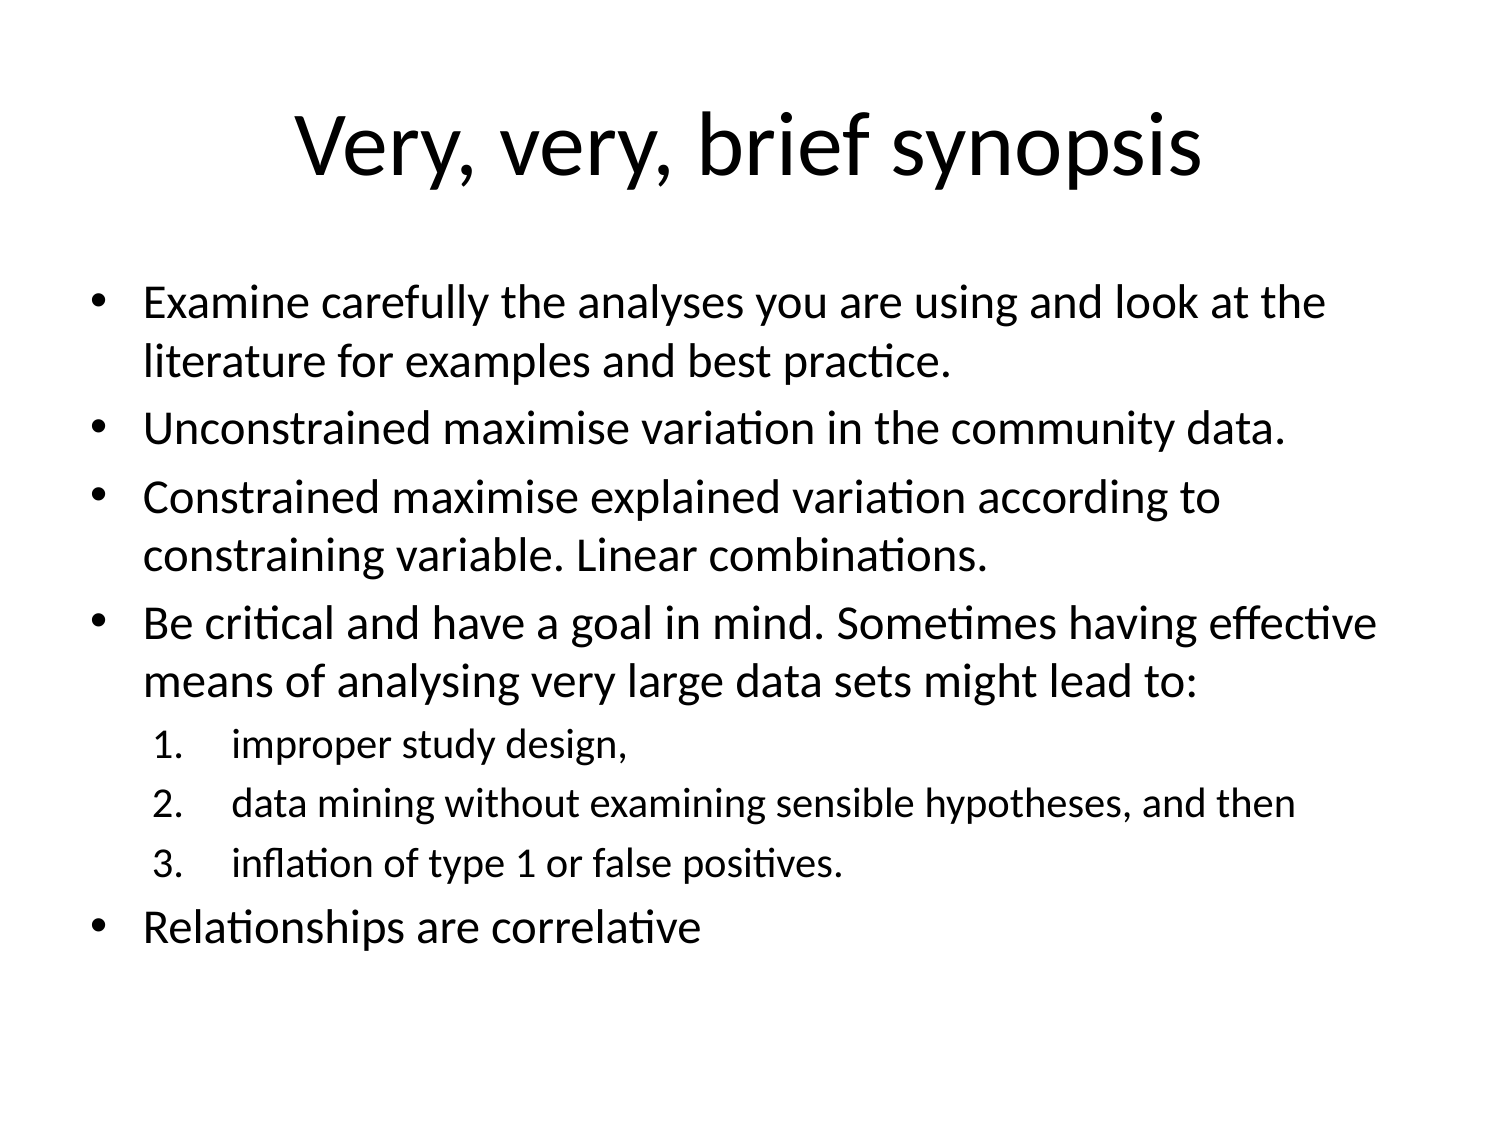

# Very, very, brief synopsis
Examine carefully the analyses you are using and look at the literature for examples and best practice.
Unconstrained maximise variation in the community data.
Constrained maximise explained variation according to constraining variable. Linear combinations.
Be critical and have a goal in mind. Sometimes having effective means of analysing very large data sets might lead to:
improper study design,
data mining without examining sensible hypotheses, and then
inflation of type 1 or false positives.
Relationships are correlative